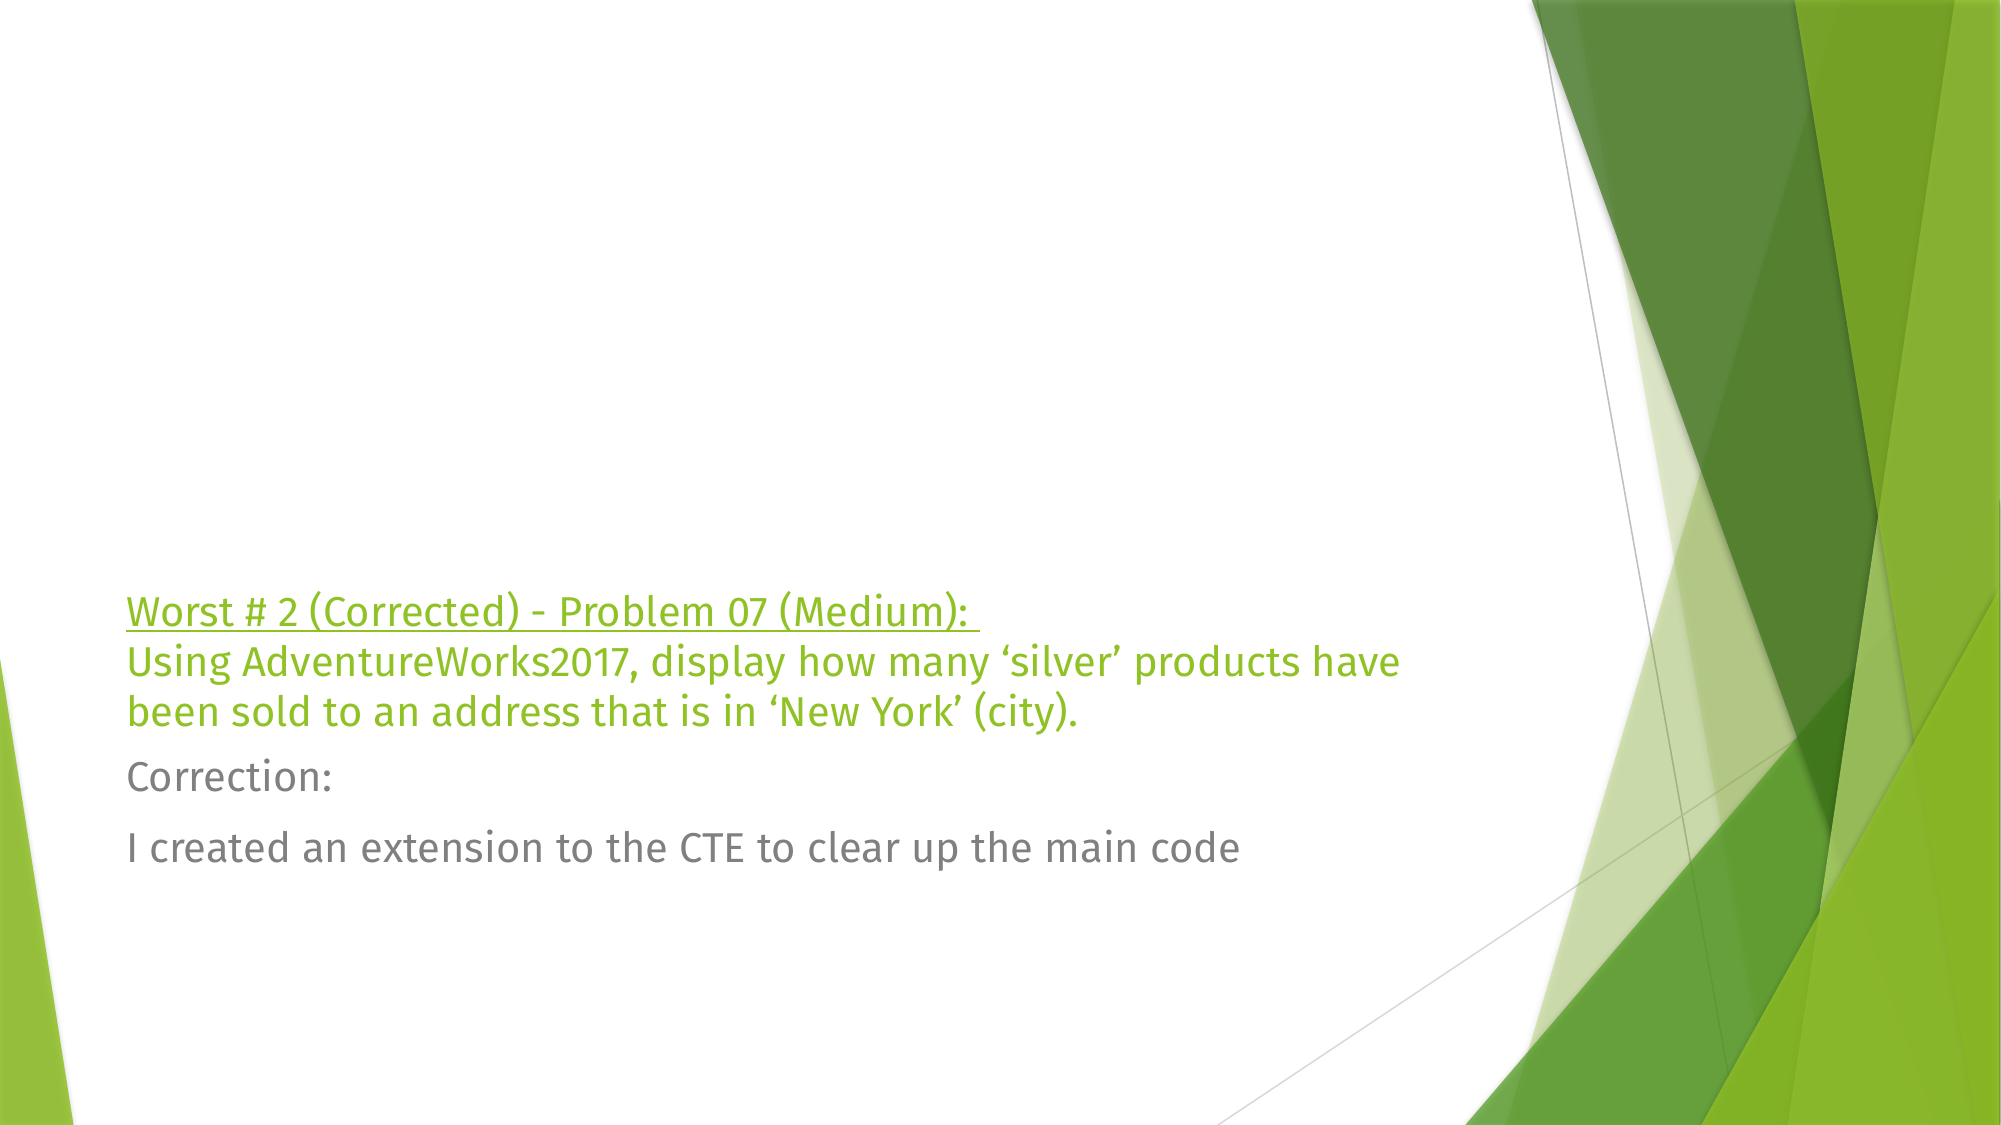

# Worst # 2 (Corrected) - Problem 07 (Medium): Using AdventureWorks2017, display how many ‘silver’ products have been sold to an address that is in ‘New York’ (city).
Correction:
I created an extension to the CTE to clear up the main code